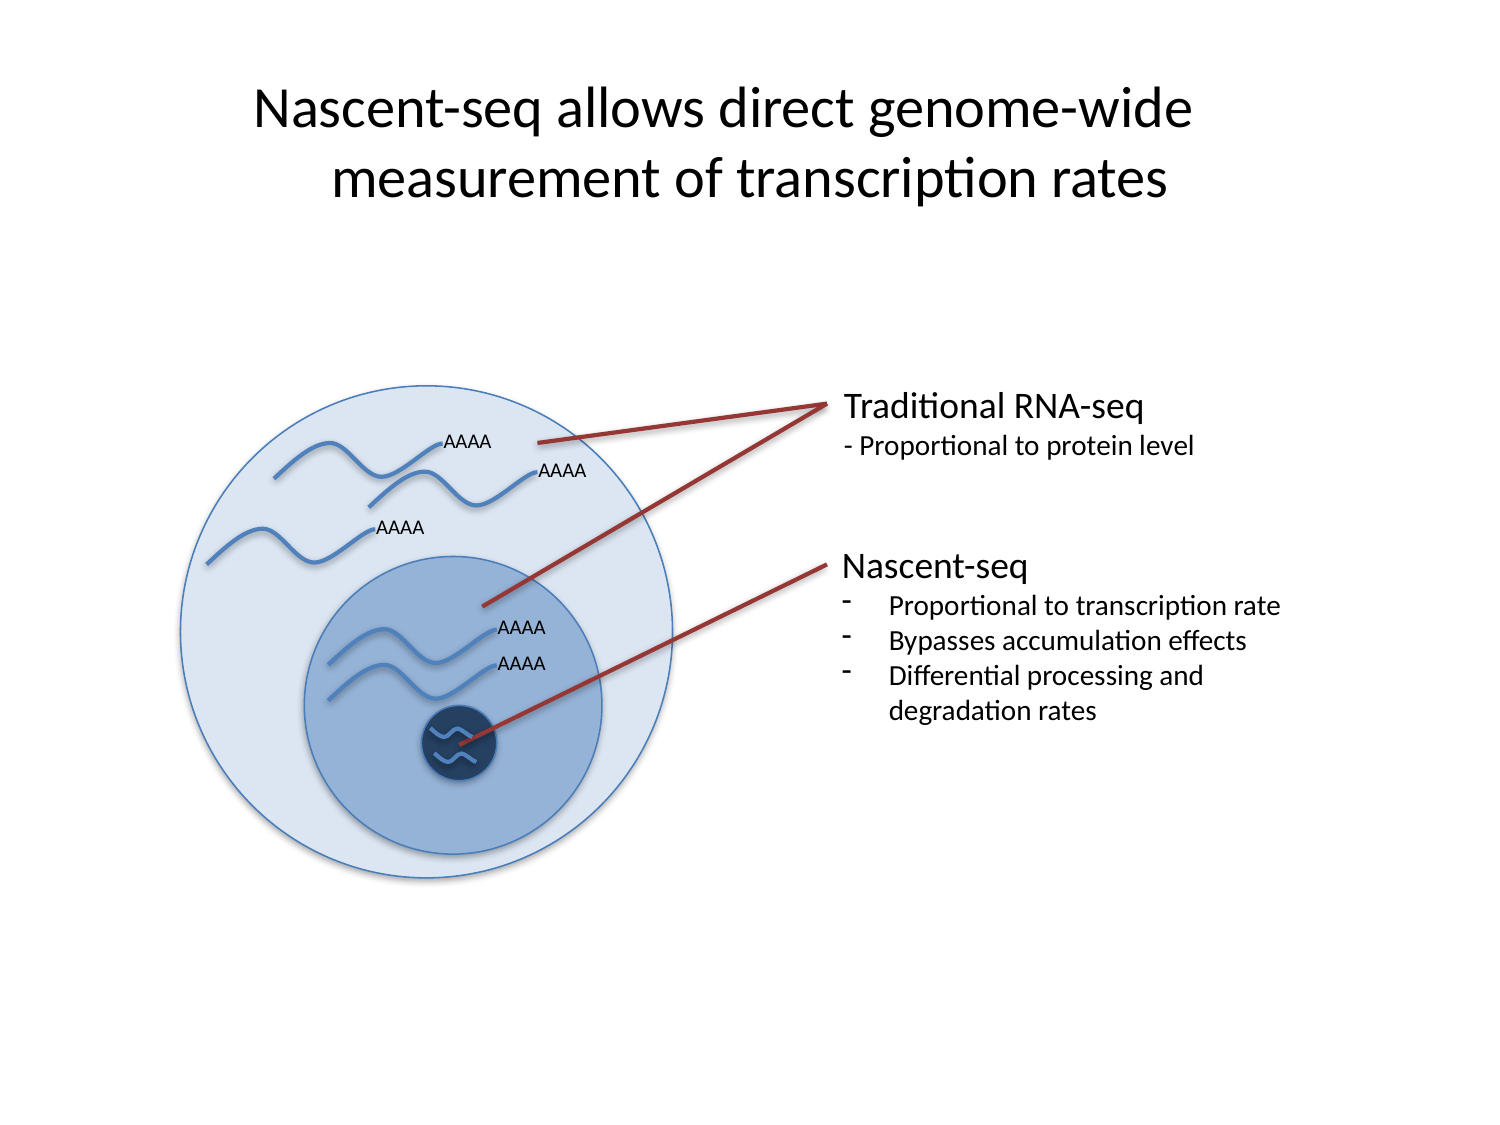

# Nascent-seq allows direct genome-wide     measurement of transcription rates
Traditional RNA-seq
- Proportional to protein level

AAAA

AAAA

AAAA

Nascent-seq
Proportional to transcription rate
Bypasses accumulation effects
Differential processing and degradation rates

AAAA

AAAA